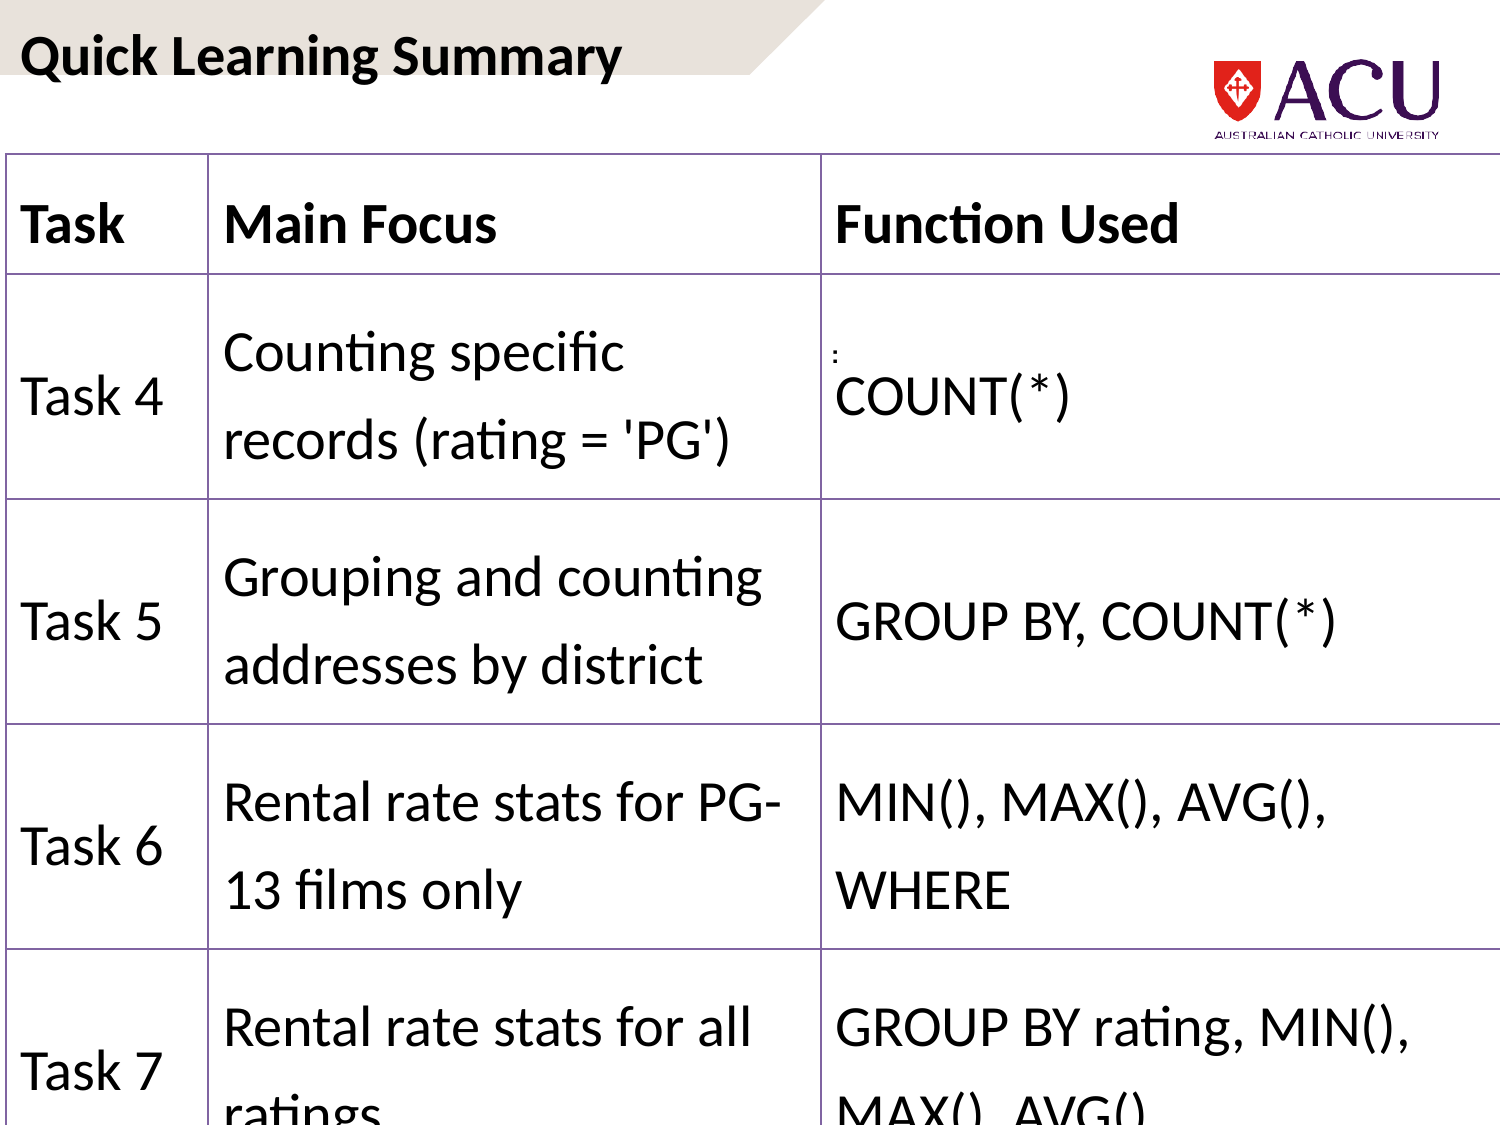

Quick Learning Summary
| Task | Main Focus | Function Used |
| --- | --- | --- |
| Task 4 | Counting specific records (rating = 'PG') | COUNT(\*) |
| Task 5 | Grouping and counting addresses by district | GROUP BY, COUNT(\*) |
| Task 6 | Rental rate stats for PG-13 films only | MIN(), MAX(), AVG(), WHERE |
| Task 7 | Rental rate stats for all ratings | GROUP BY rating, MIN(), MAX(), AVG() |
:

2 |	Faculty of Business and Law | Peter Faber Business School